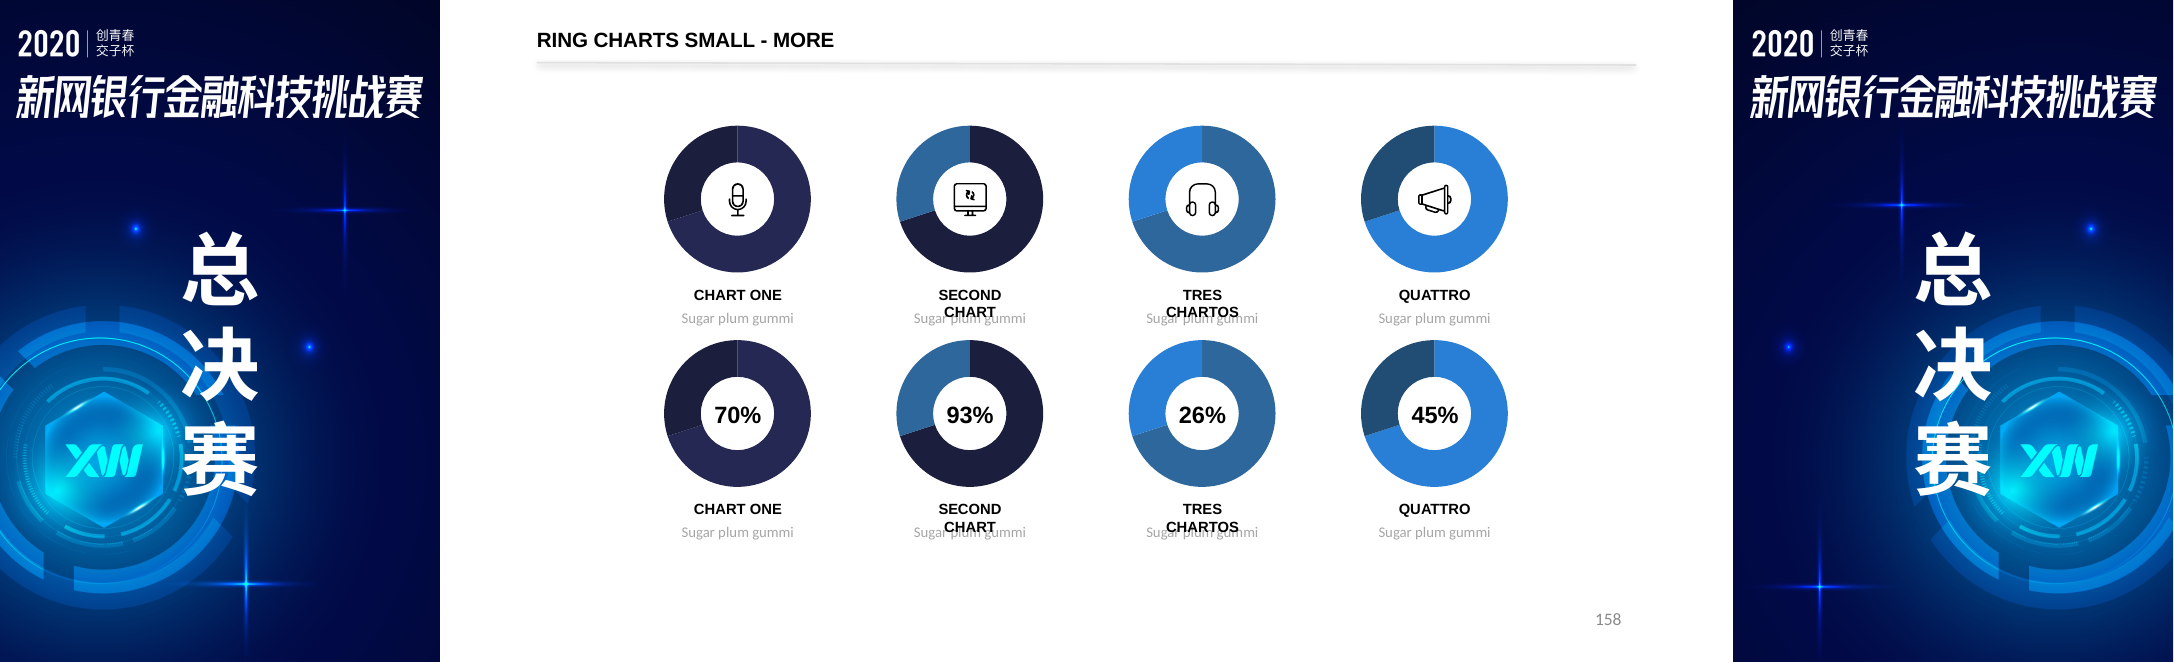

# RING CHARTS SMALL - MORE

### Chart

| Category | Sales |
|---|---|
|  | 7.0 |
|  | 3.0 |

### Chart

| Category | Sales |
|---|---|
|  | 7.0 |
|  | 3.0 |

### Chart

| Category | Sales |
|---|---|
|  | 7.0 |
|  | 3.0 |

### Chart

| Category | Sales |
|---|---|
|  | 7.0 |
|  | 3.0 |

CHART ONE
QUATTRO
SECOND CHART
TRES CHARTOS
Sugar plum gummi
Sugar plum gummi
Sugar plum gummi
Sugar plum gummi

### Chart

| Category | Sales |
|---|---|
|  | 7.0 |
|  | 3.0 |

### Chart

| Category | Sales |
|---|---|
|  | 7.0 |
|  | 3.0 |

### Chart

| Category | Sales |
|---|---|
|  | 7.0 |
|  | 3.0 |

### Chart

| Category | Sales |
|---|---|
|  | 7.0 |
|  | 3.0 |
45%
70%
93%
26%
CHART ONE
QUATTRO
SECOND CHART
TRES CHARTOS
Sugar plum gummi
Sugar plum gummi
Sugar plum gummi
Sugar plum gummi
158